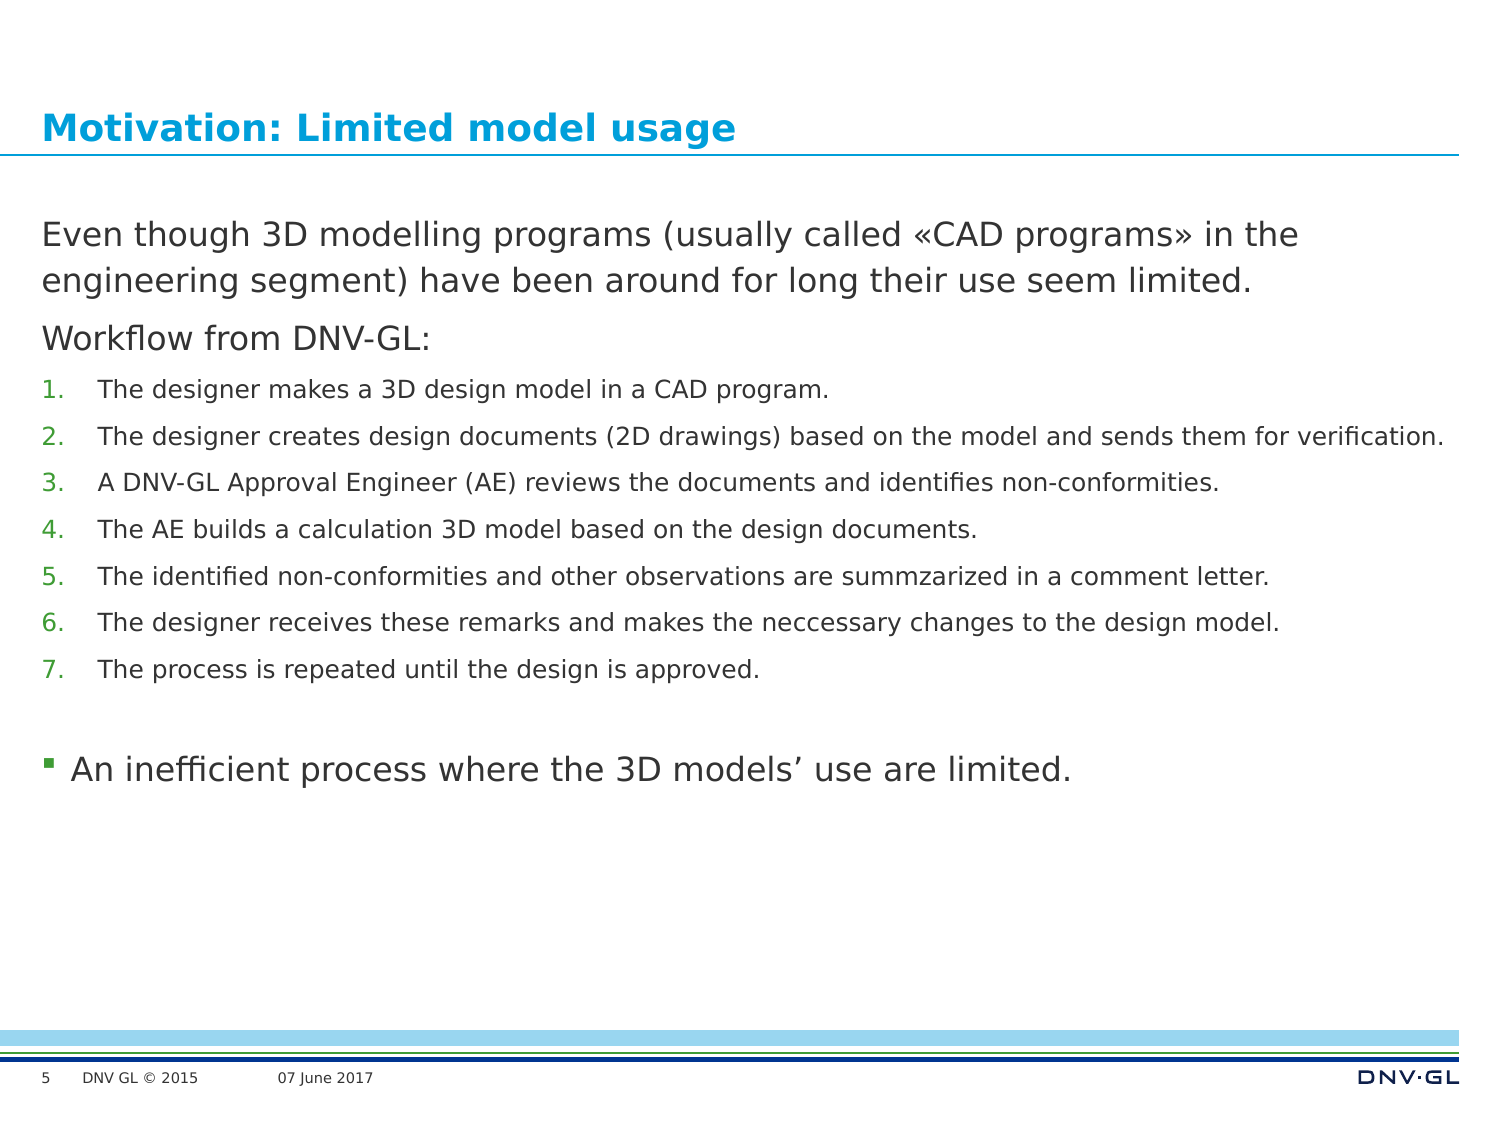

# Motivation: Limited model usage
Even though 3D modelling programs (usually called «CAD programs» in the engineering segment) have been around for long their use seem limited.
Workflow from DNV-GL:
The designer makes a 3D design model in a CAD program.
The designer creates design documents (2D drawings) based on the model and sends them for verification.
A DNV-GL Approval Engineer (AE) reviews the documents and identifies non-conformities.
The AE builds a calculation 3D model based on the design documents.
The identified non-conformities and other observations are summzarized in a comment letter.
The designer receives these remarks and makes the neccessary changes to the design model.
The process is repeated until the design is approved.

An inefficient process where the 3D models’ use are limited.

5